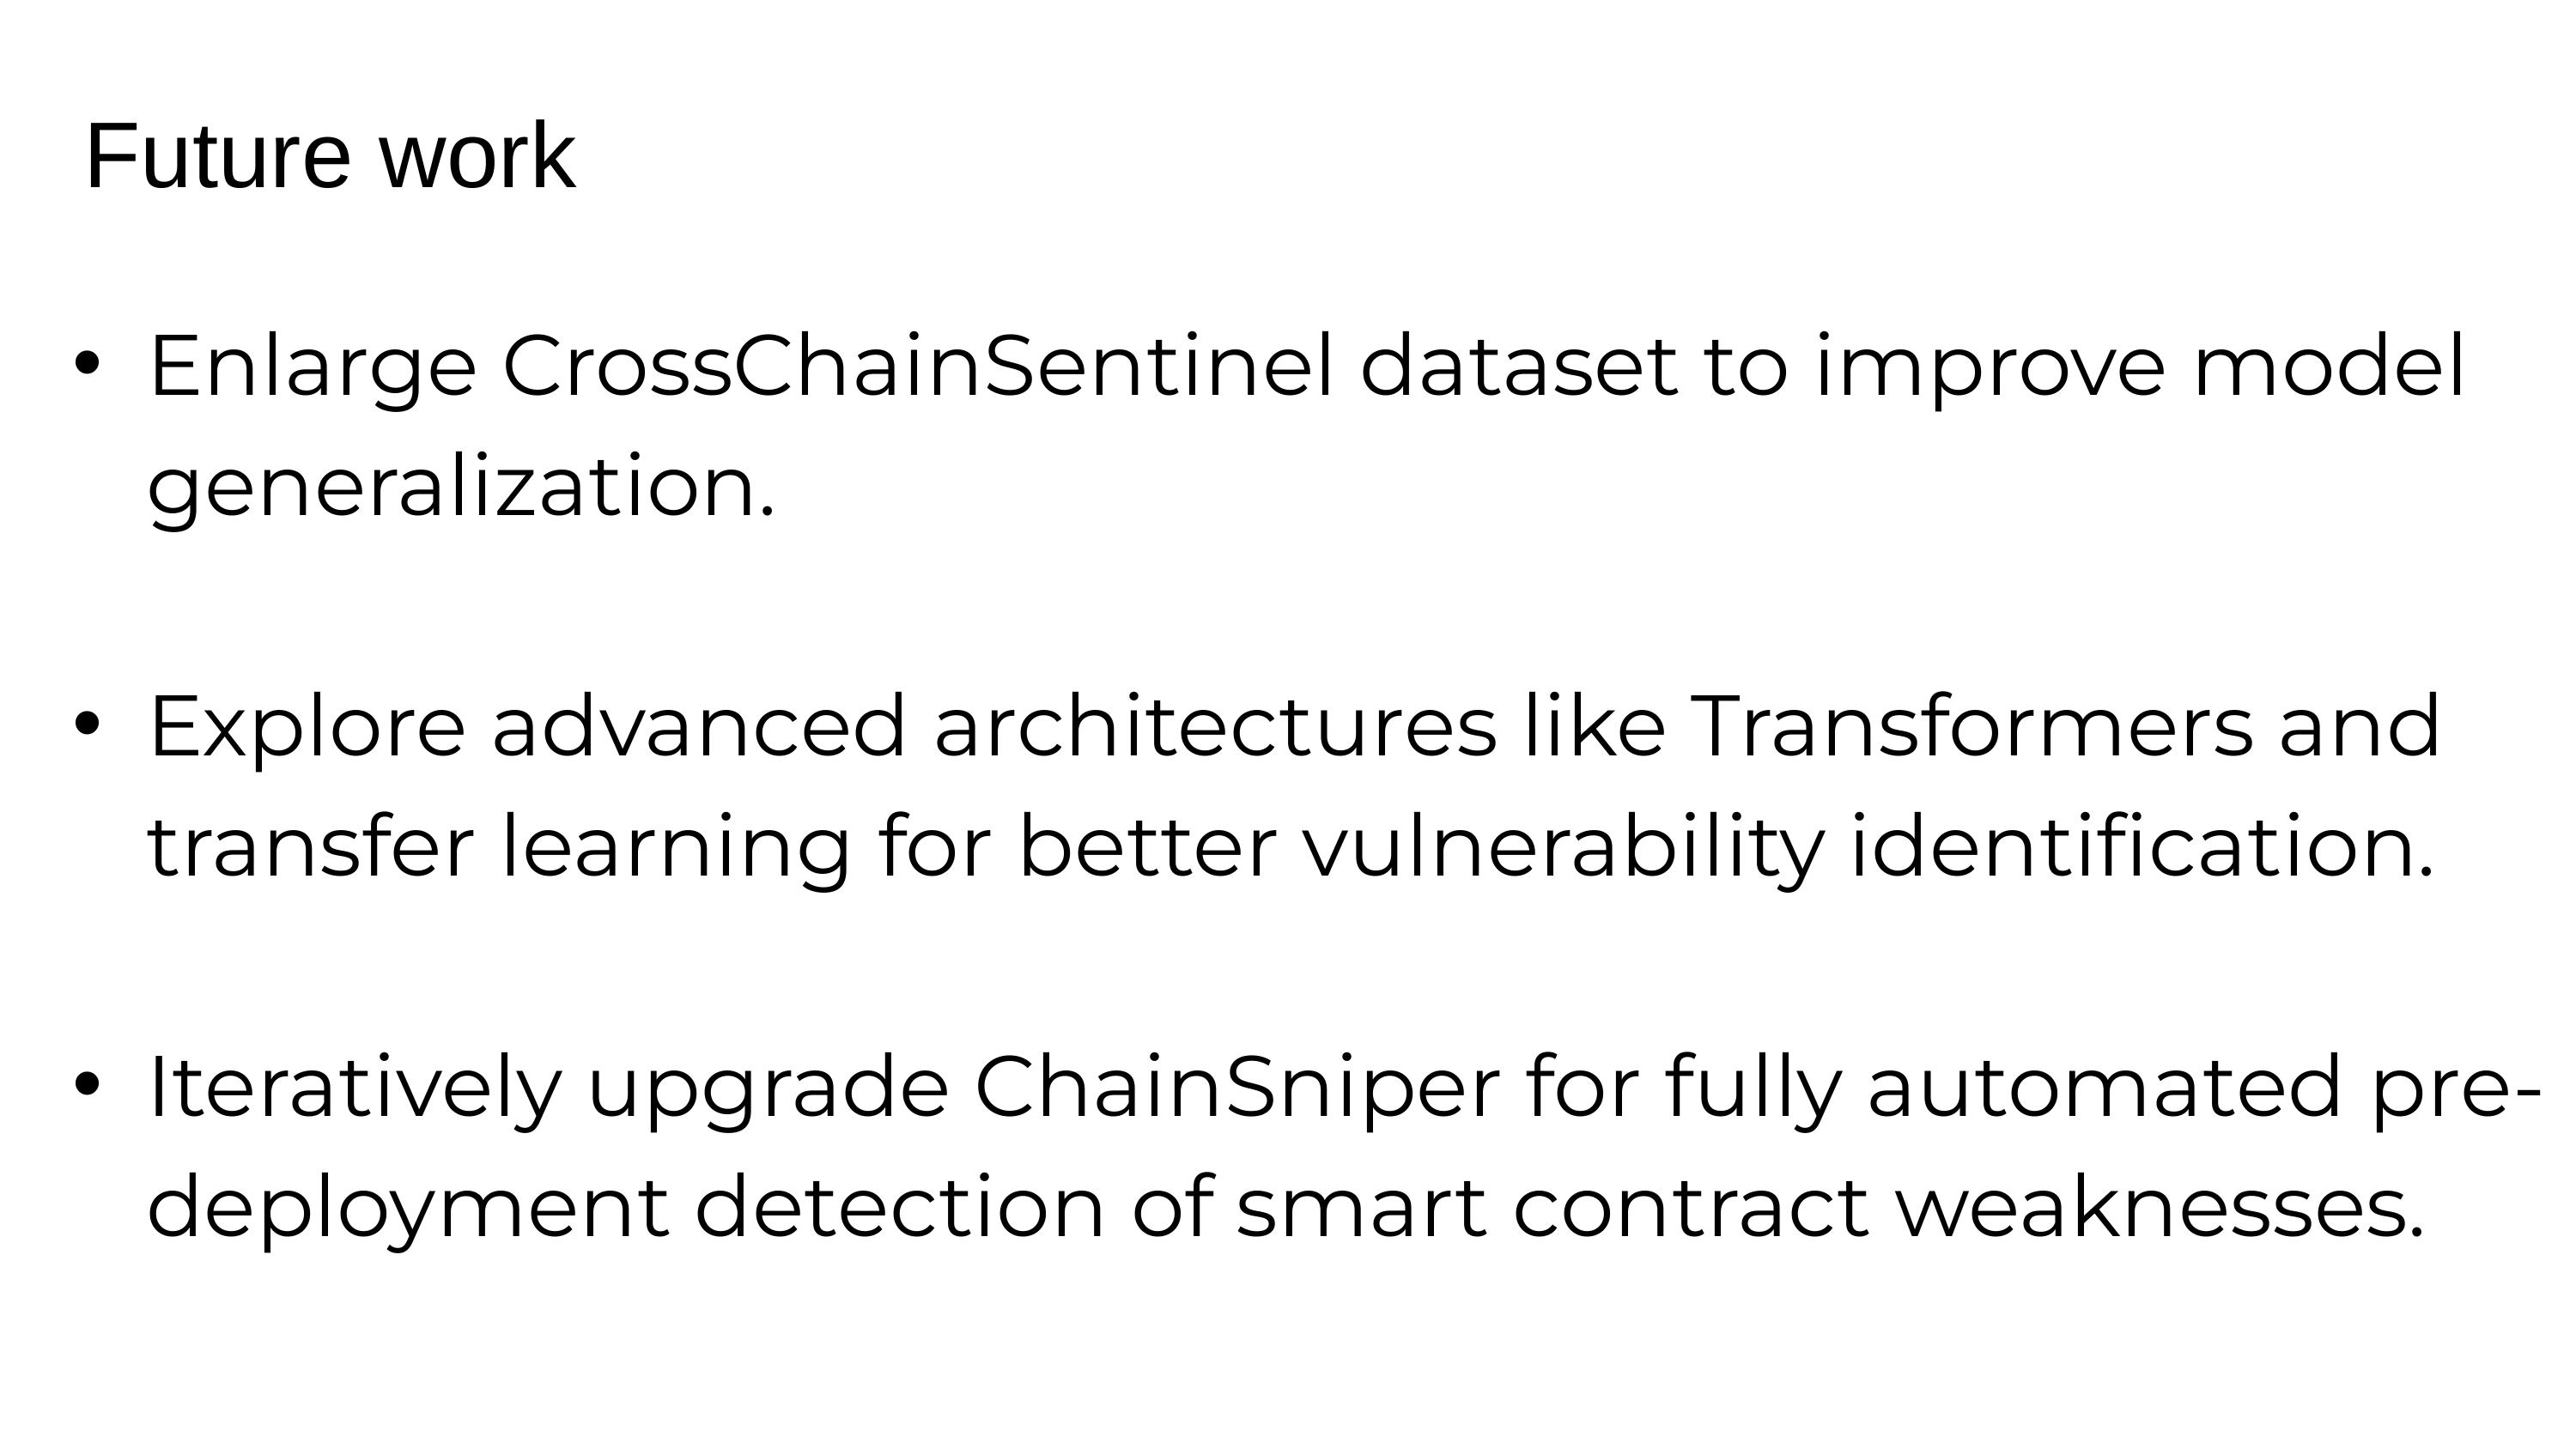

Future work
Enlarge CrossChainSentinel dataset to improve model generalization.

Explore advanced architectures like Transformers and transfer learning for better vulnerability identification.

Iteratively upgrade ChainSniper for fully automated pre-deployment detection of smart contract weaknesses.